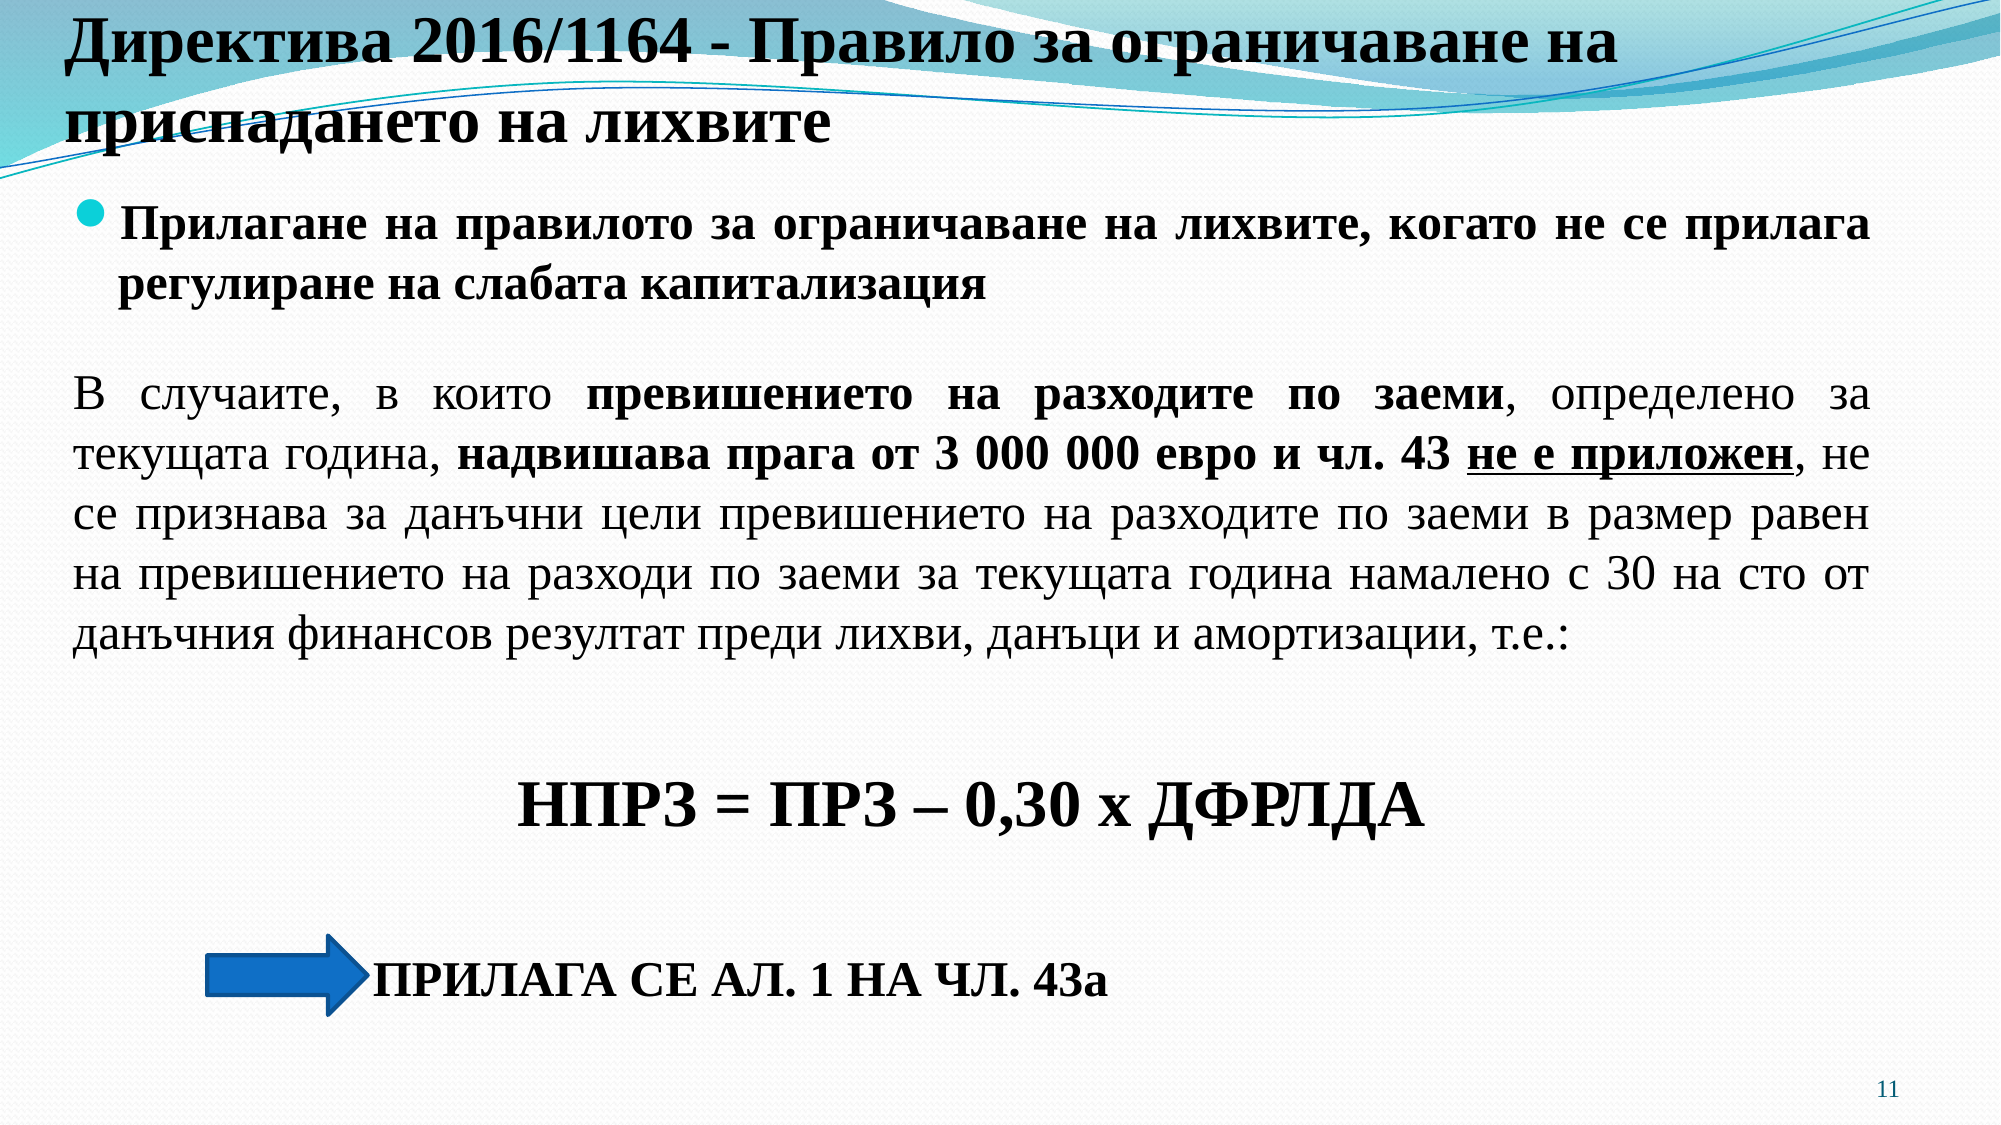

# Директива 2016/1164 - Правило за ограничаване на приспадането на лихвите
Прилагане на правилото за ограничаване на лихвите, когато не се прилага регулиране на слабата капитализация

В случаите, в които превишението на разходите по заеми, определено за текущата година, надвишава прага от 3 000 000 евро и чл. 43 не е приложен, не се признава за данъчни цели превишението на разходите по заеми в размер равен на превишението на разходи по заеми за текущата година намалено с 30 на сто от данъчния финансов резултат преди лихви, данъци и амортизации, т.е.:

НПРЗ = ПРЗ – 0,30 х ДФРЛДА

		ПРИЛАГА СЕ АЛ. 1 НА ЧЛ. 43а

11